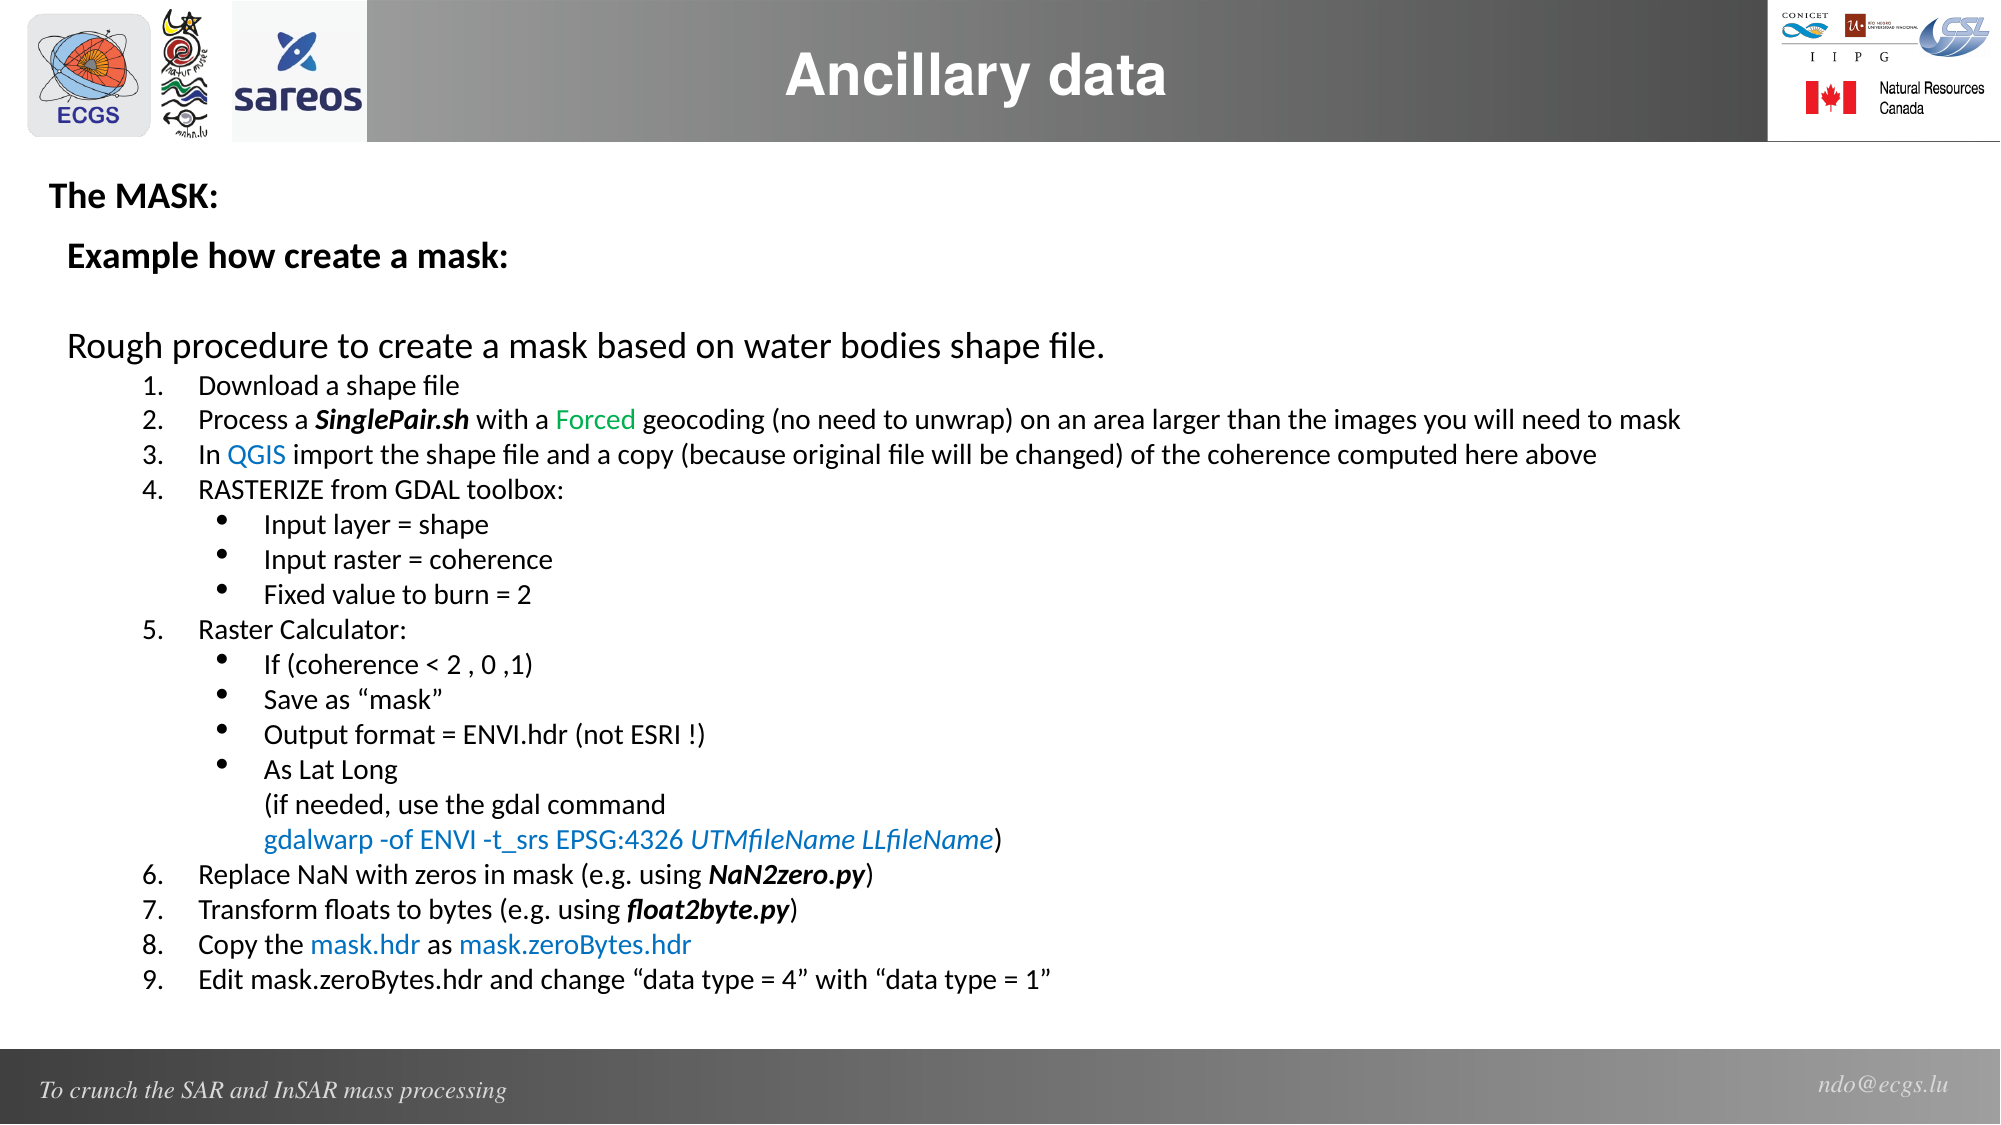

Ancillary data
The MASK:
Example how create a mask:

Rough procedure to create a mask based on water bodies shape file.
Download a shape file
Process a SinglePair.sh with a Forced geocoding (no need to unwrap) on an area larger than the images you will need to mask
In QGIS import the shape file and a copy (because original file will be changed) of the coherence computed here above
RASTERIZE from GDAL toolbox:
Input layer = shape
Input raster = coherence
Fixed value to burn = 2
Raster Calculator:
If (coherence < 2 , 0 ,1)
Save as “mask”
Output format = ENVI.hdr (not ESRI !)
As Lat Long
(if needed, use the gdal command
gdalwarp -of ENVI -t_srs EPSG:4326 UTMfileName LLfileName)
Replace NaN with zeros in mask (e.g. using NaN2zero.py)
Transform floats to bytes (e.g. using float2byte.py)
Copy the mask.hdr as mask.zeroBytes.hdr
Edit mask.zeroBytes.hdr and change “data type = 4” with “data type = 1”